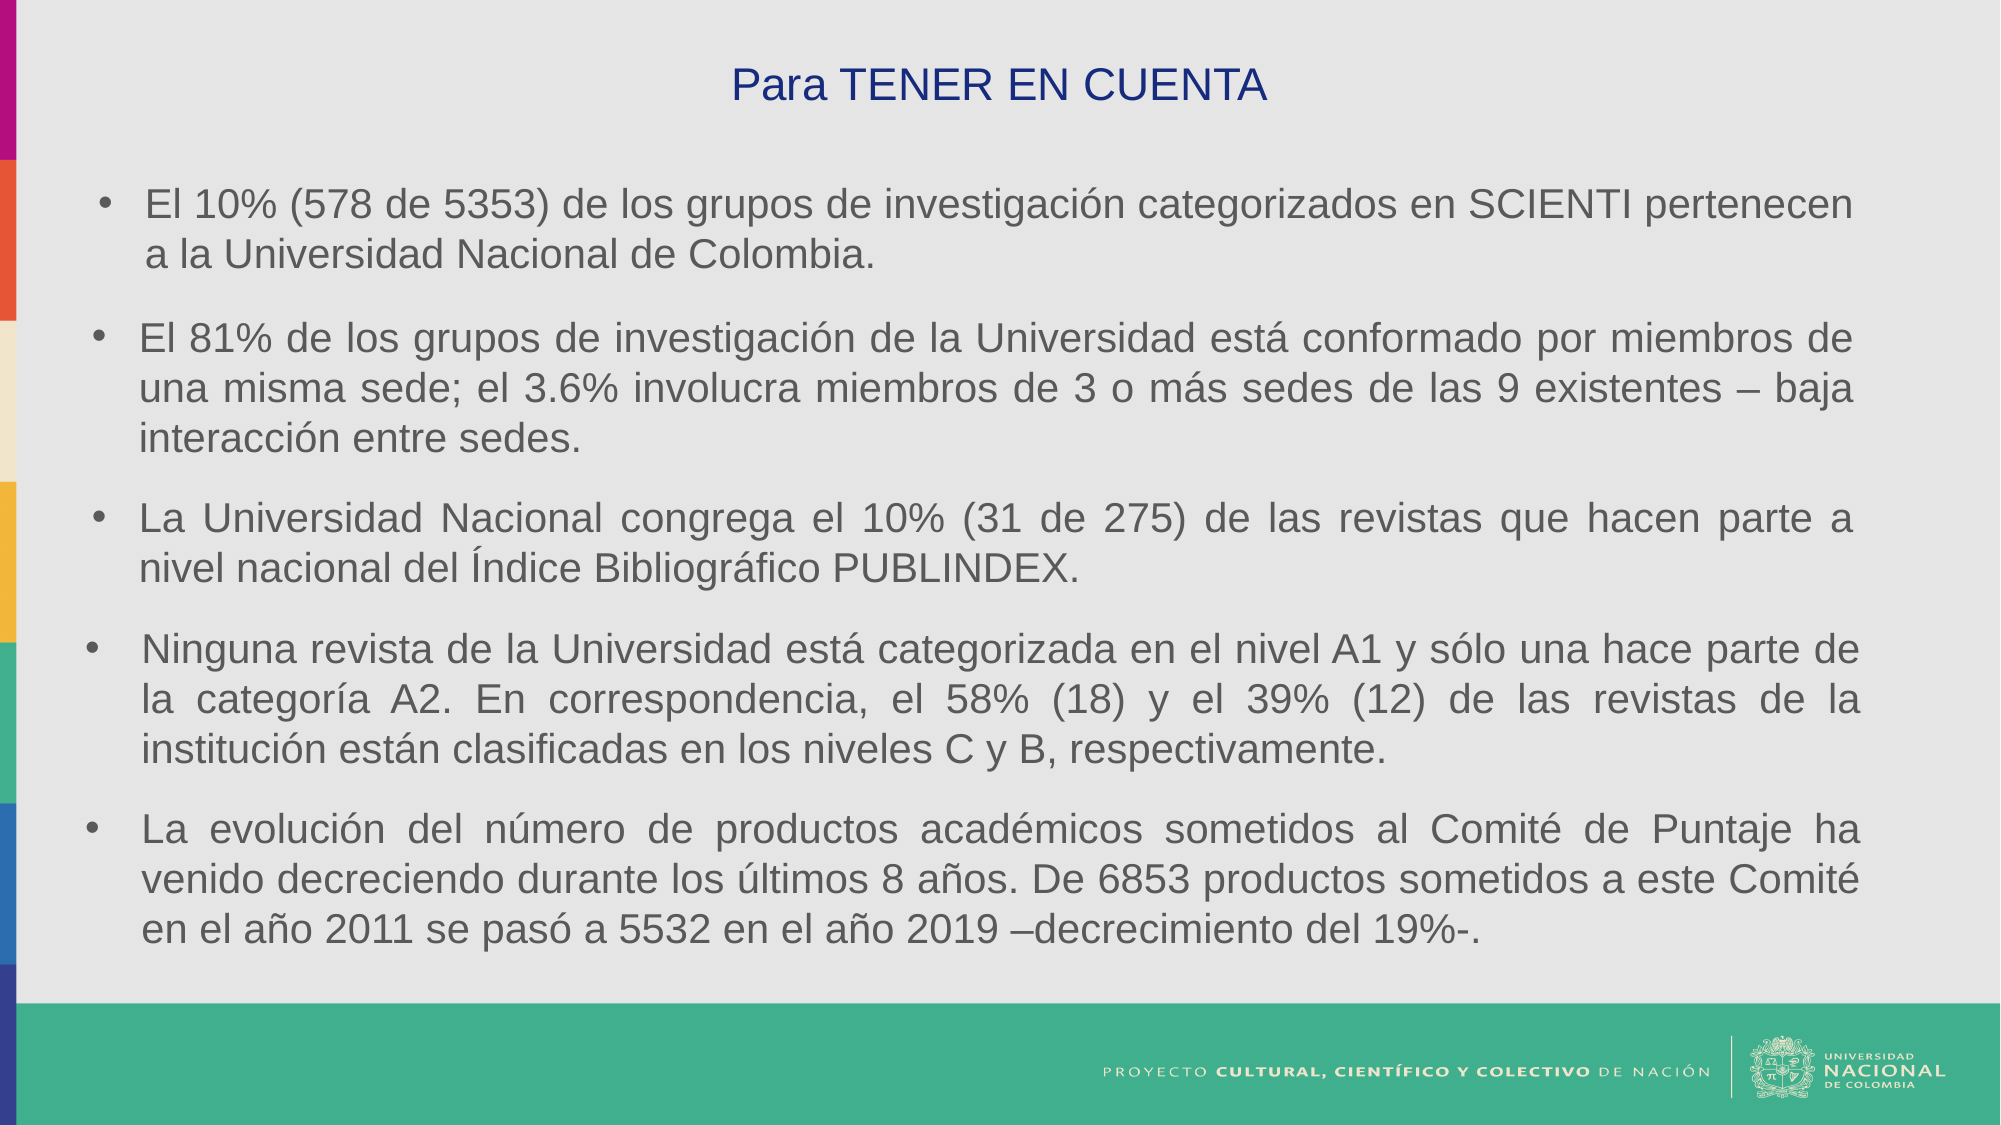

Para TENER EN CUENTA
El 10% (578 de 5353) de los grupos de investigación categorizados en SCIENTI pertenecen a la Universidad Nacional de Colombia.
El 81% de los grupos de investigación de la Universidad está conformado por miembros de una misma sede; el 3.6% involucra miembros de 3 o más sedes de las 9 existentes – baja interacción entre sedes.
La Universidad Nacional congrega el 10% (31 de 275) de las revistas que hacen parte a nivel nacional del Índice Bibliográfico PUBLINDEX.
Ninguna revista de la Universidad está categorizada en el nivel A1 y sólo una hace parte de la categoría A2. En correspondencia, el 58% (18) y el 39% (12) de las revistas de la institución están clasificadas en los niveles C y B, respectivamente.
La evolución del número de productos académicos sometidos al Comité de Puntaje ha venido decreciendo durante los últimos 8 años. De 6853 productos sometidos a este Comité en el año 2011 se pasó a 5532 en el año 2019 –decrecimiento del 19%-.